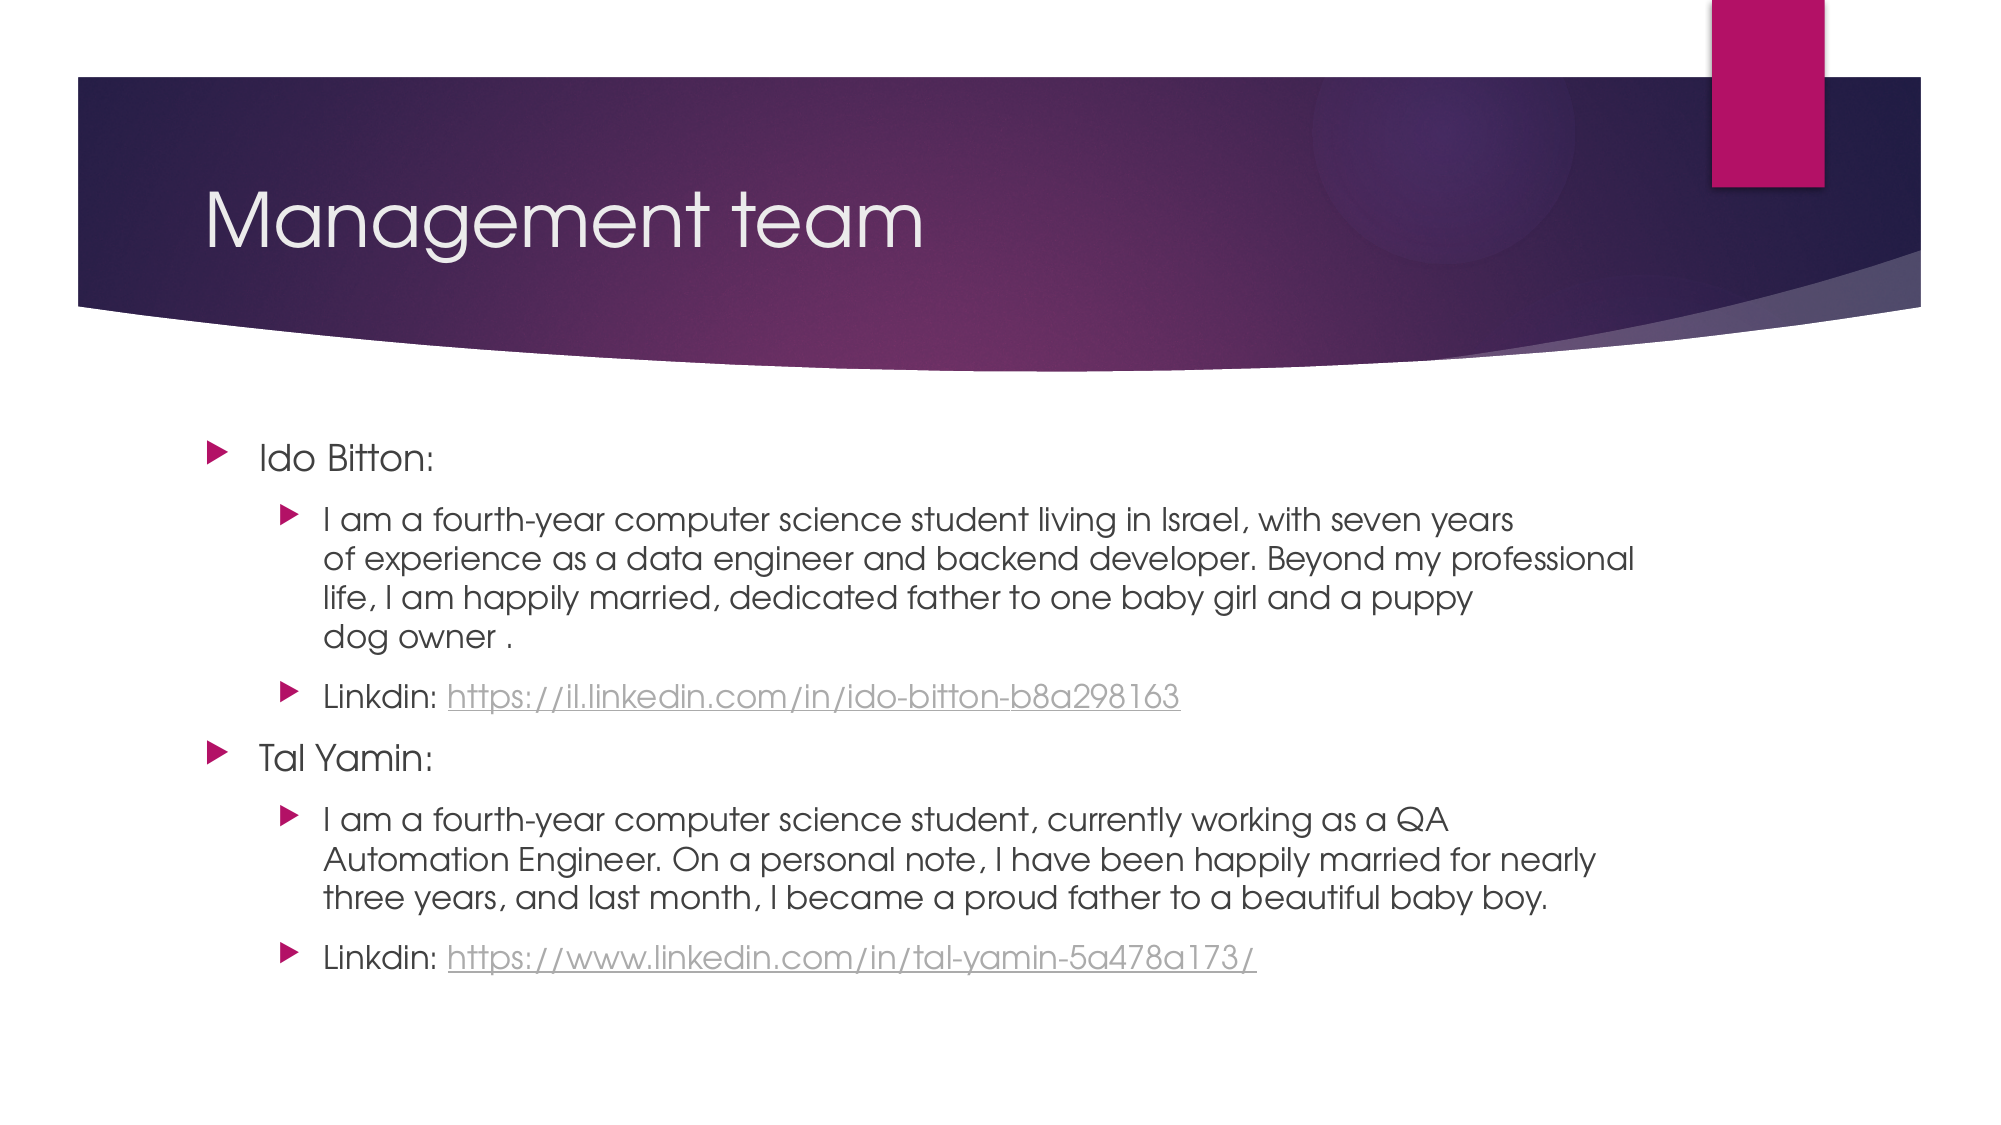

# Management team
Ido Bitton:
I am a fourth-year computer science student living in Israel, with seven years of experience as a data engineer and backend developer. Beyond my professional life, I am happily married, dedicated father to one baby girl and a puppy dog owner .
Linkdin: https://il.linkedin.com/in/ido-bitton-b8a298163
Tal Yamin:
I am a fourth-year computer science student, currently working as a QA Automation Engineer. On a personal note, I have been happily married for nearly three years, and last month, I became a proud father to a beautiful baby boy.
Linkdin: https://www.linkedin.com/in/tal-yamin-5a478a173/